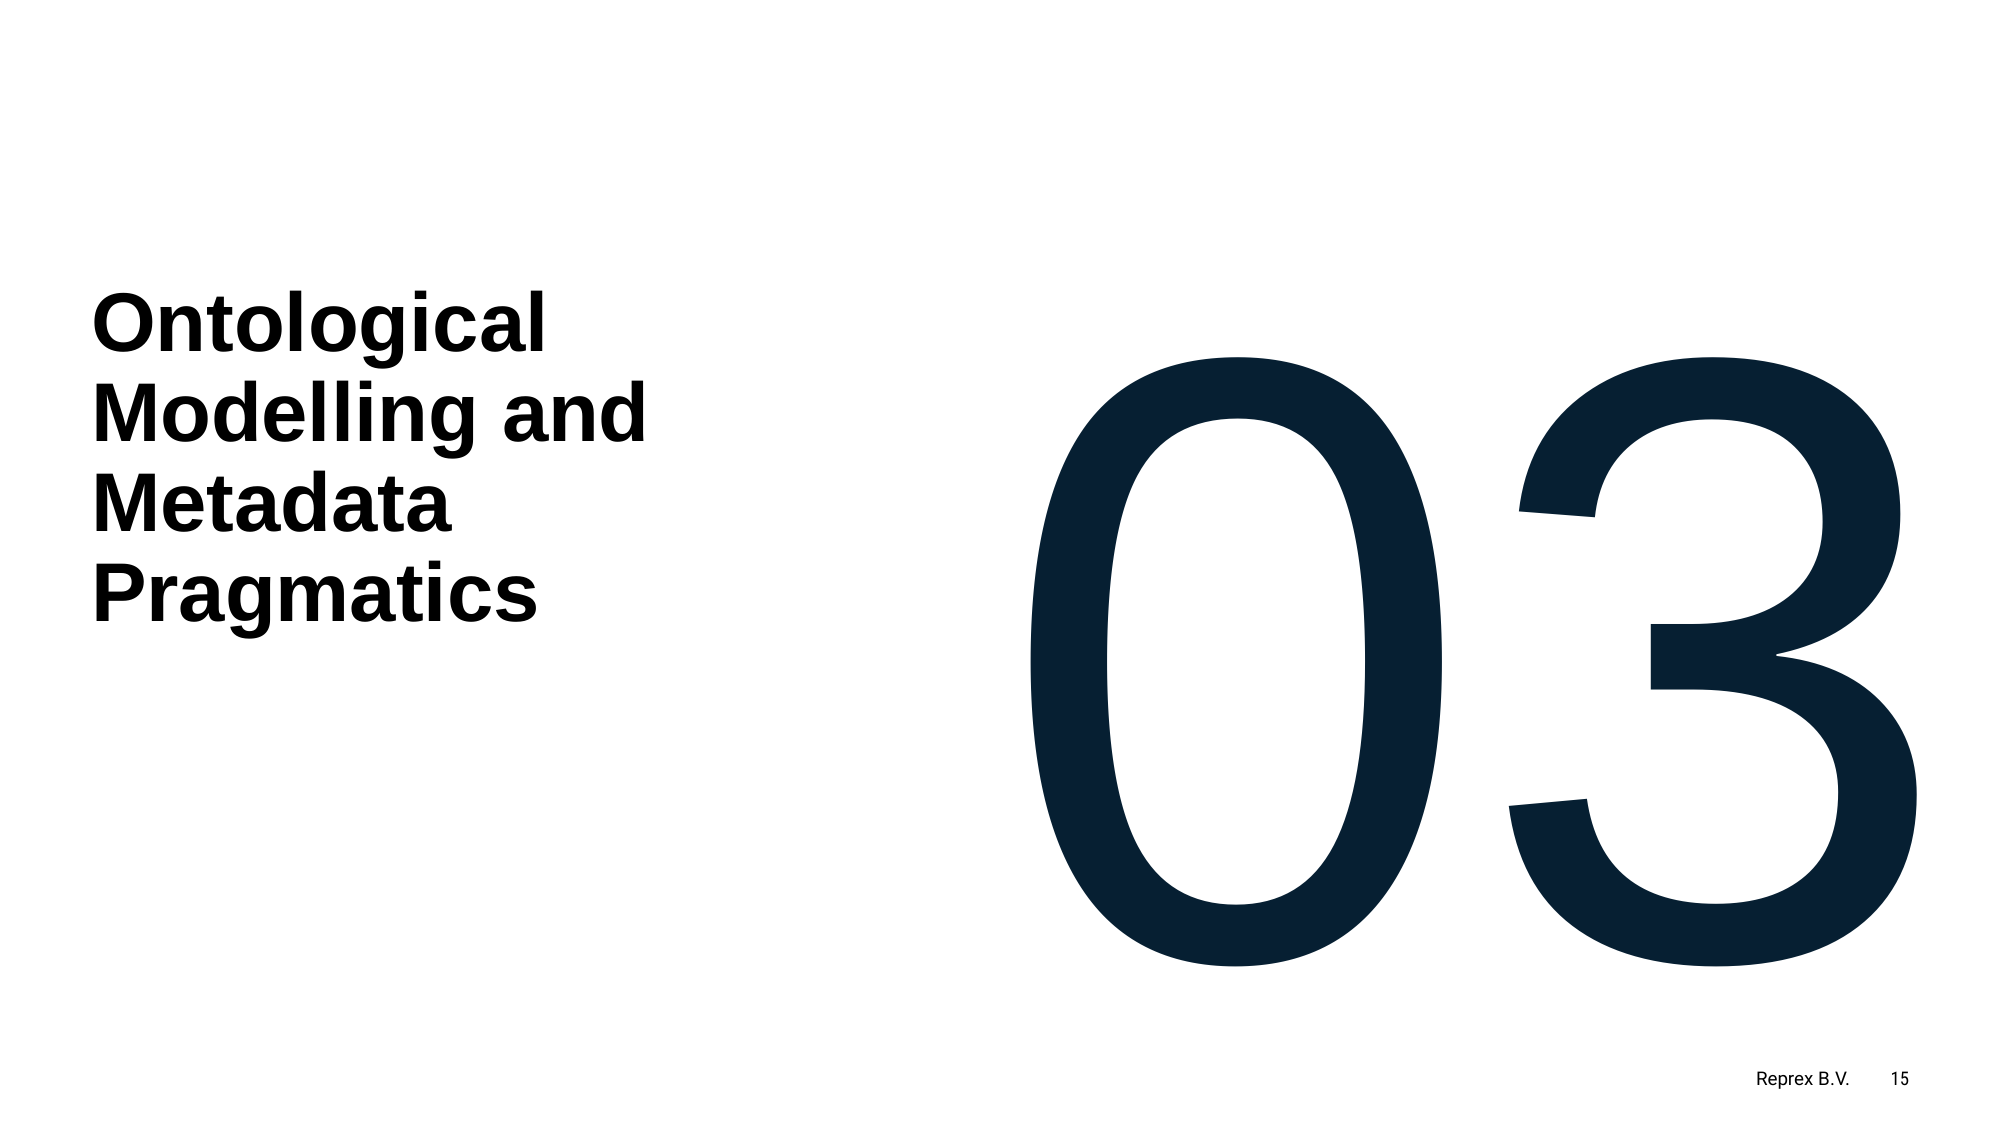

03
# Ontological Modelling and Metadata Pragmatics